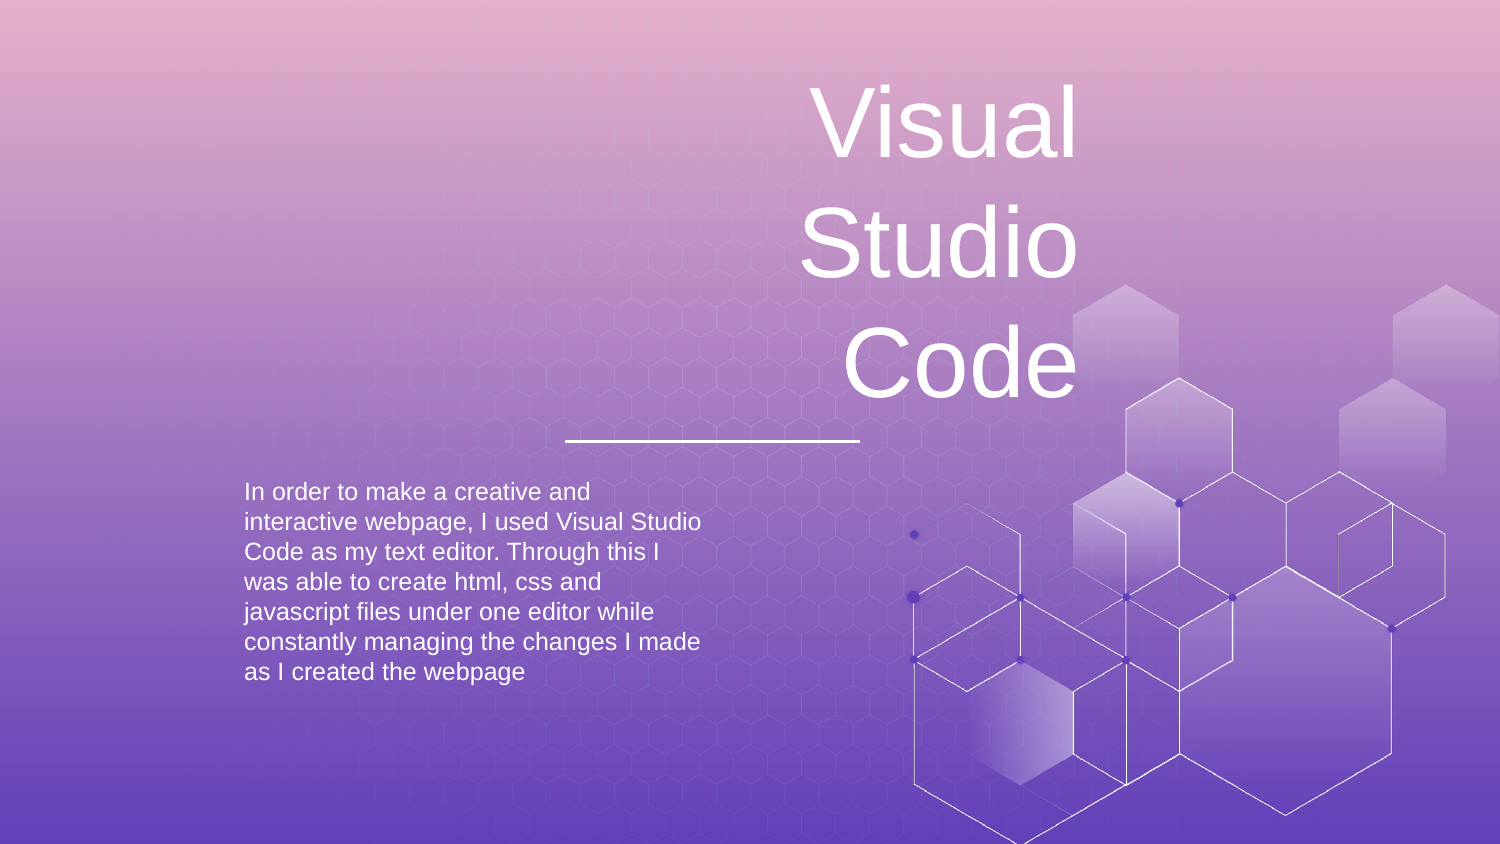

# Visual Studio Code
In order to make a creative and interactive webpage, I used Visual Studio Code as my text editor. Through this I was able to create html, css and javascript files under one editor while constantly managing the changes I made as I created the webpage